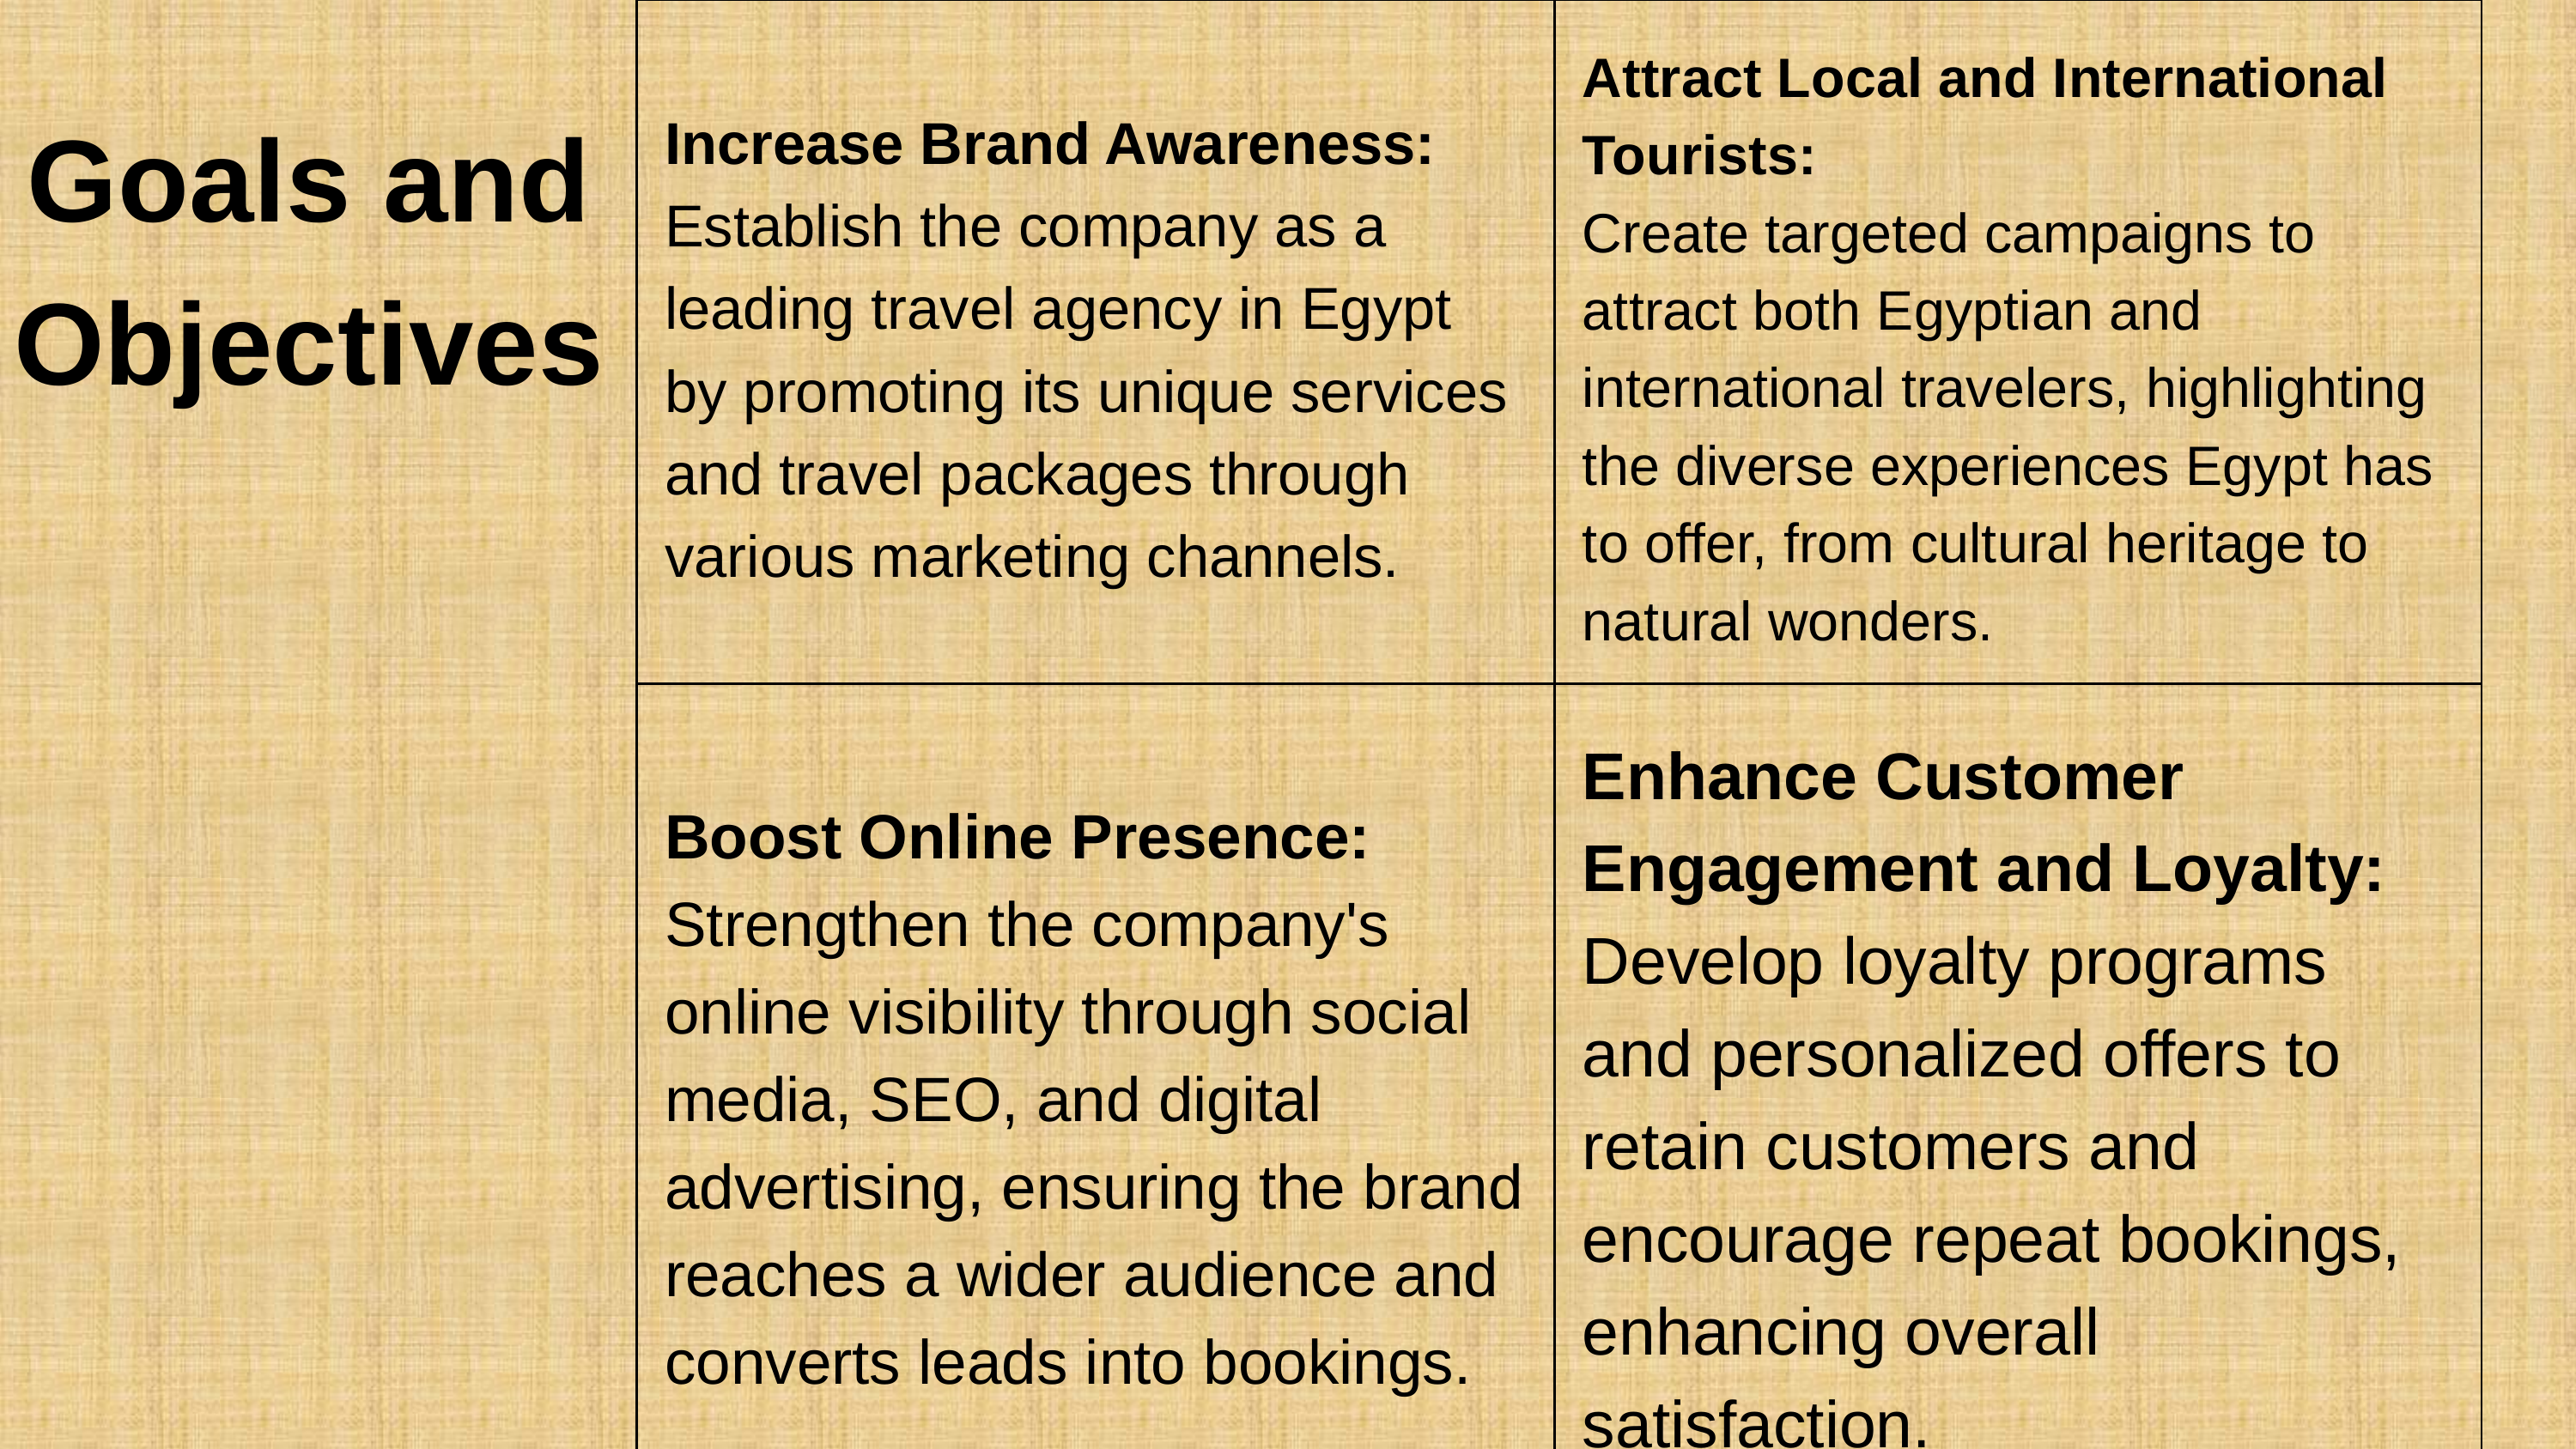

| Increase Brand Awareness: Establish the company as a leading travel agency in Egypt by promoting its unique services and travel packages through various marketing channels. | Attract Local and International Tourists: Create targeted campaigns to attract both Egyptian and international travelers, highlighting the diverse experiences Egypt has to offer, from cultural heritage to natural wonders. |
| --- | --- |
| Boost Online Presence: Strengthen the company's online visibility through social media, SEO, and digital advertising, ensuring the brand reaches a wider audience and converts leads into bookings. | Enhance Customer Engagement and Loyalty: Develop loyalty programs and personalized offers to retain customers and encourage repeat bookings, enhancing overall satisfaction. |
Goals and Objectives